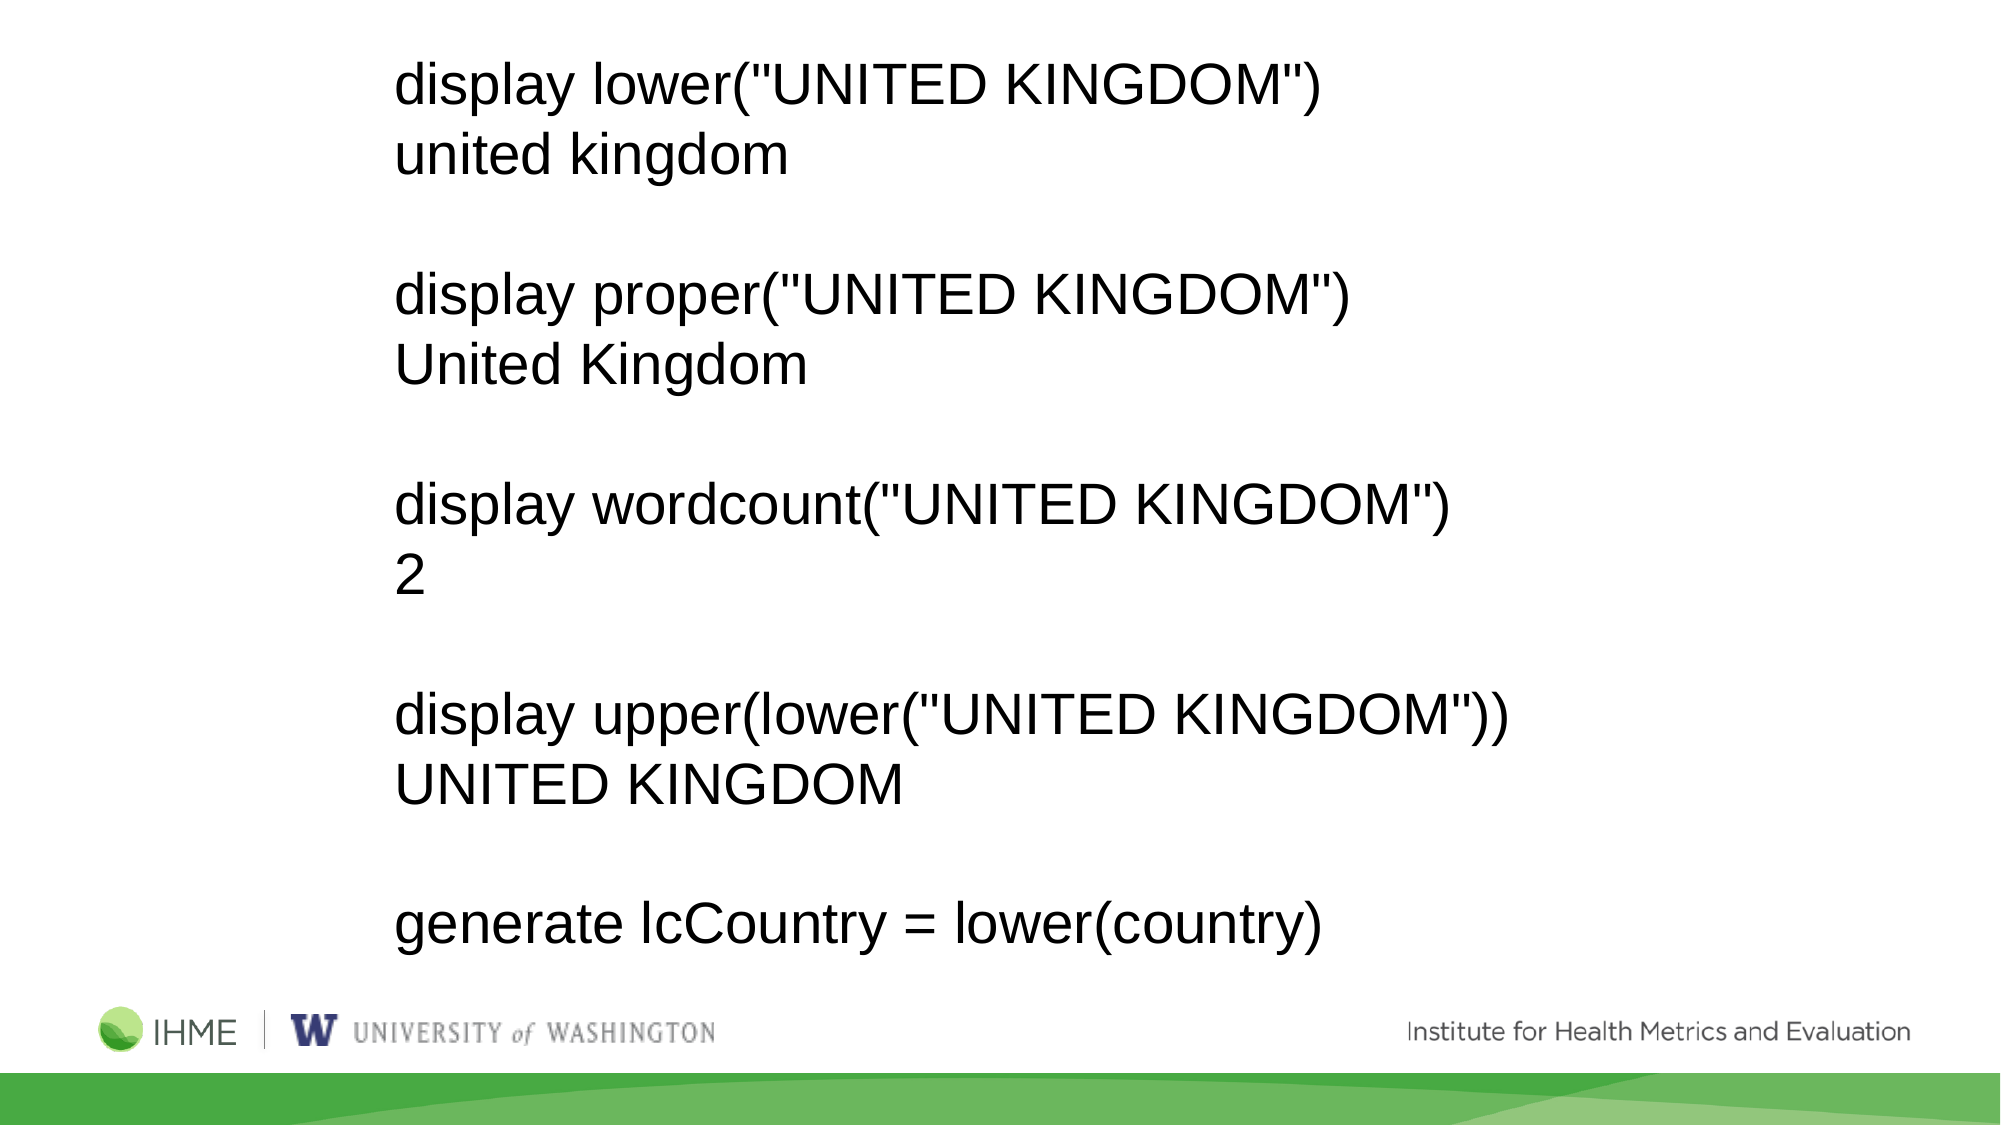

display lower("UNITED KINGDOM")
united kingdom

display proper("UNITED KINGDOM")
United Kingdom

display wordcount("UNITED KINGDOM")
2

display upper(lower("UNITED KINGDOM"))
UNITED KINGDOM

generate lcCountry = lower(country)